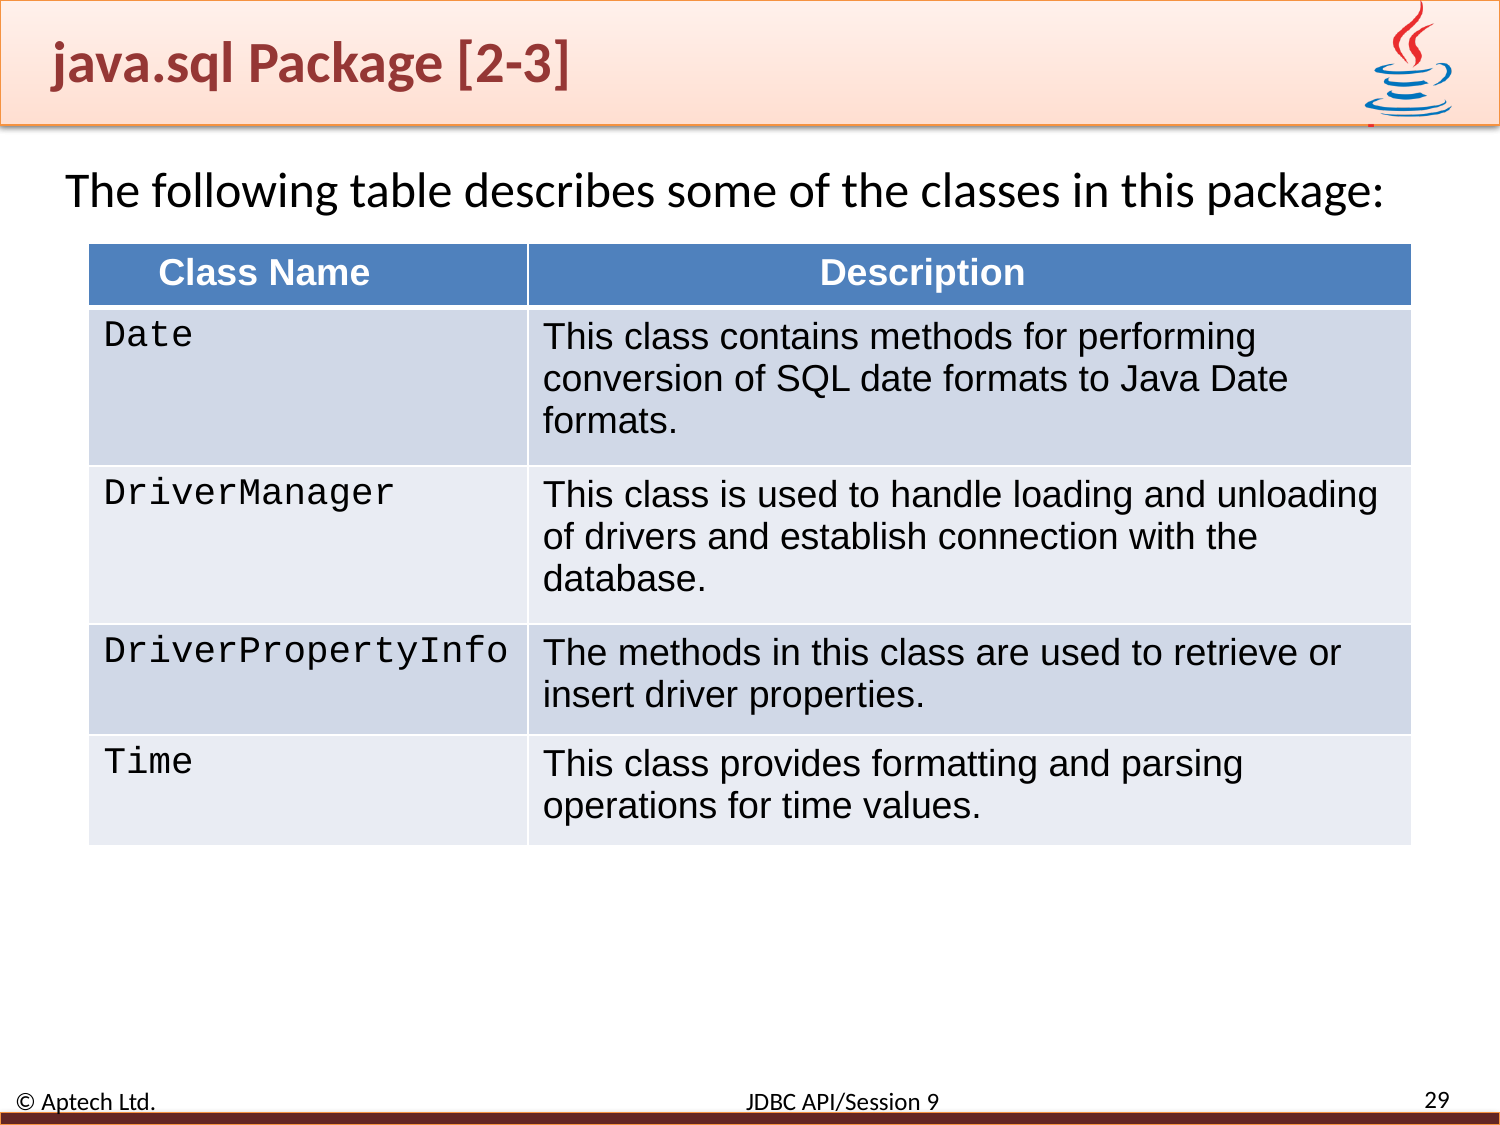

# java.sql Package [2-3]
The following table describes some of the classes in this package:

| Class Name | Description |
| --- | --- |
| Date | This class contains methods for performing conversion of SQL date formats to Java Date formats. |
| DriverManager | This class is used to handle loading and unloading of drivers and establish connection with the database. |
| DriverPropertyInfo | The methods in this class are used to retrieve or insert driver properties. |
| Time | This class provides formatting and parsing operations for time values. |
29
© Aptech Ltd.                                                                                                       JDBC API/Session 9